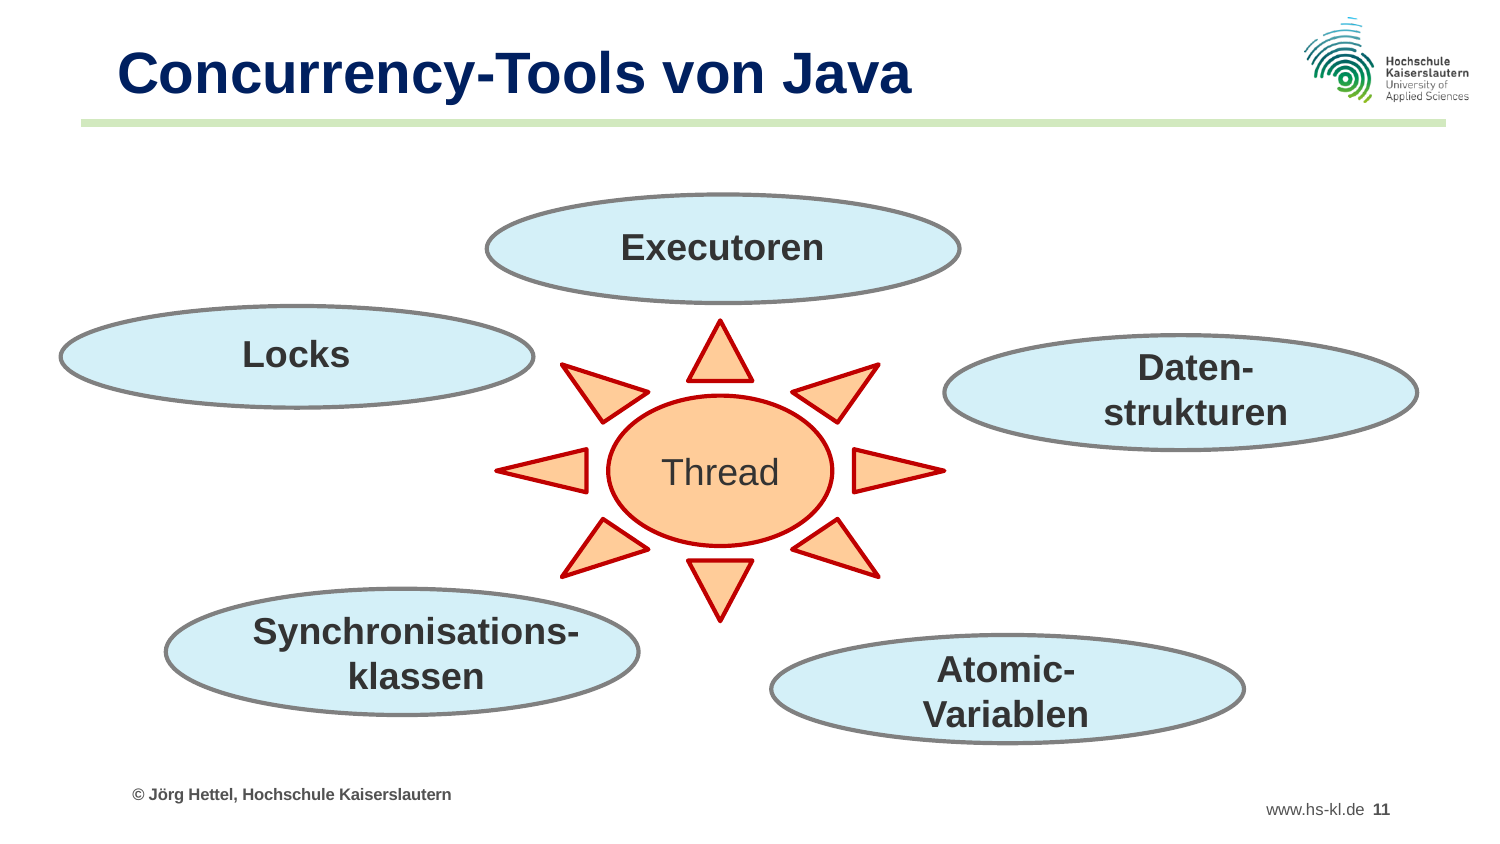

# Concurrency-Tools von Java

Executoren

Thread
Locks

Daten-strukturen

Synchronisations-klassen

Atomic-Variablen
© Jörg Hettel, Hochschule Kaiserslautern